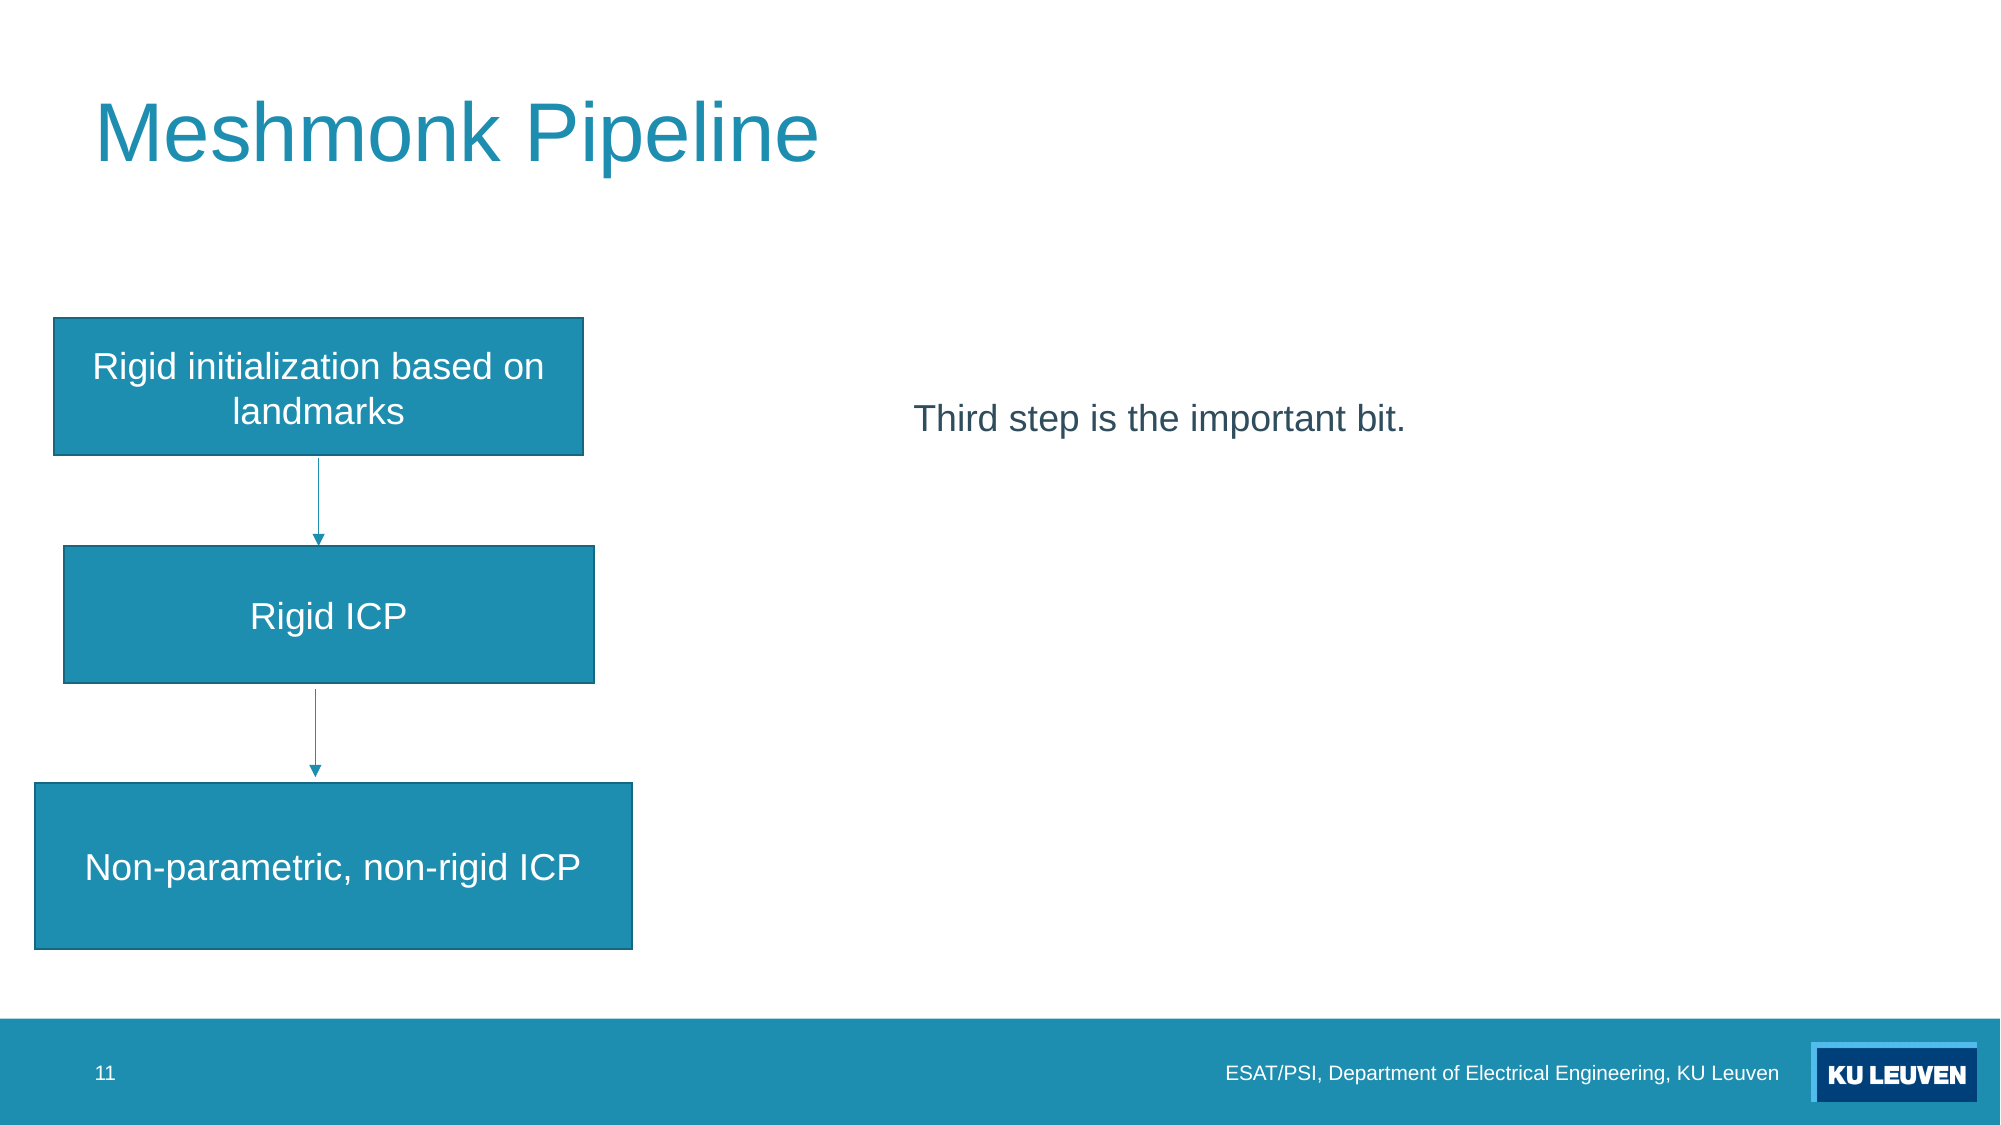

# Meshmonk Pipeline
Rigid initialization based on landmarks
Third step is the important bit.
Rigid ICP
Non-parametric, non-rigid ICP
11
ESAT/PSI, Department of Electrical Engineering, KU Leuven